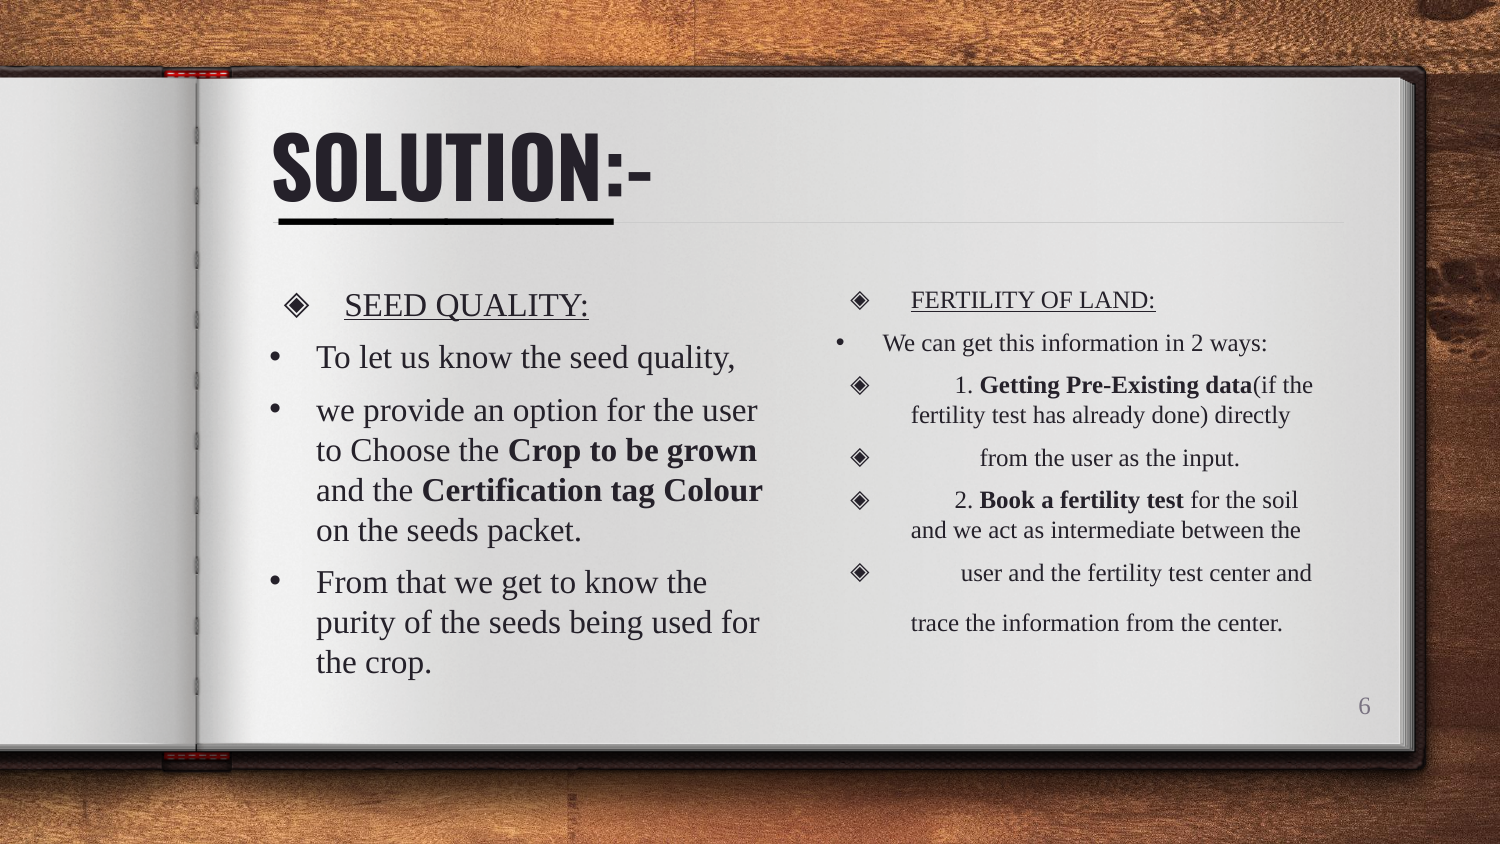

______
# SOLUTION:-
SEED QUALITY:
To let us know the seed quality,
we provide an option for the user to Choose the Crop to be grown and the Certification tag Colour on the seeds packet.
From that we get to know the purity of the seeds being used for the crop.

FERTILITY OF LAND:
We can get this information in 2 ways:
       1. Getting Pre-Existing data(if the fertility test has already done) directly
           from the user as the input.
       2. Book a fertility test for the soil and we act as intermediate between the
        user and the fertility test center and trace the information from the center.

6